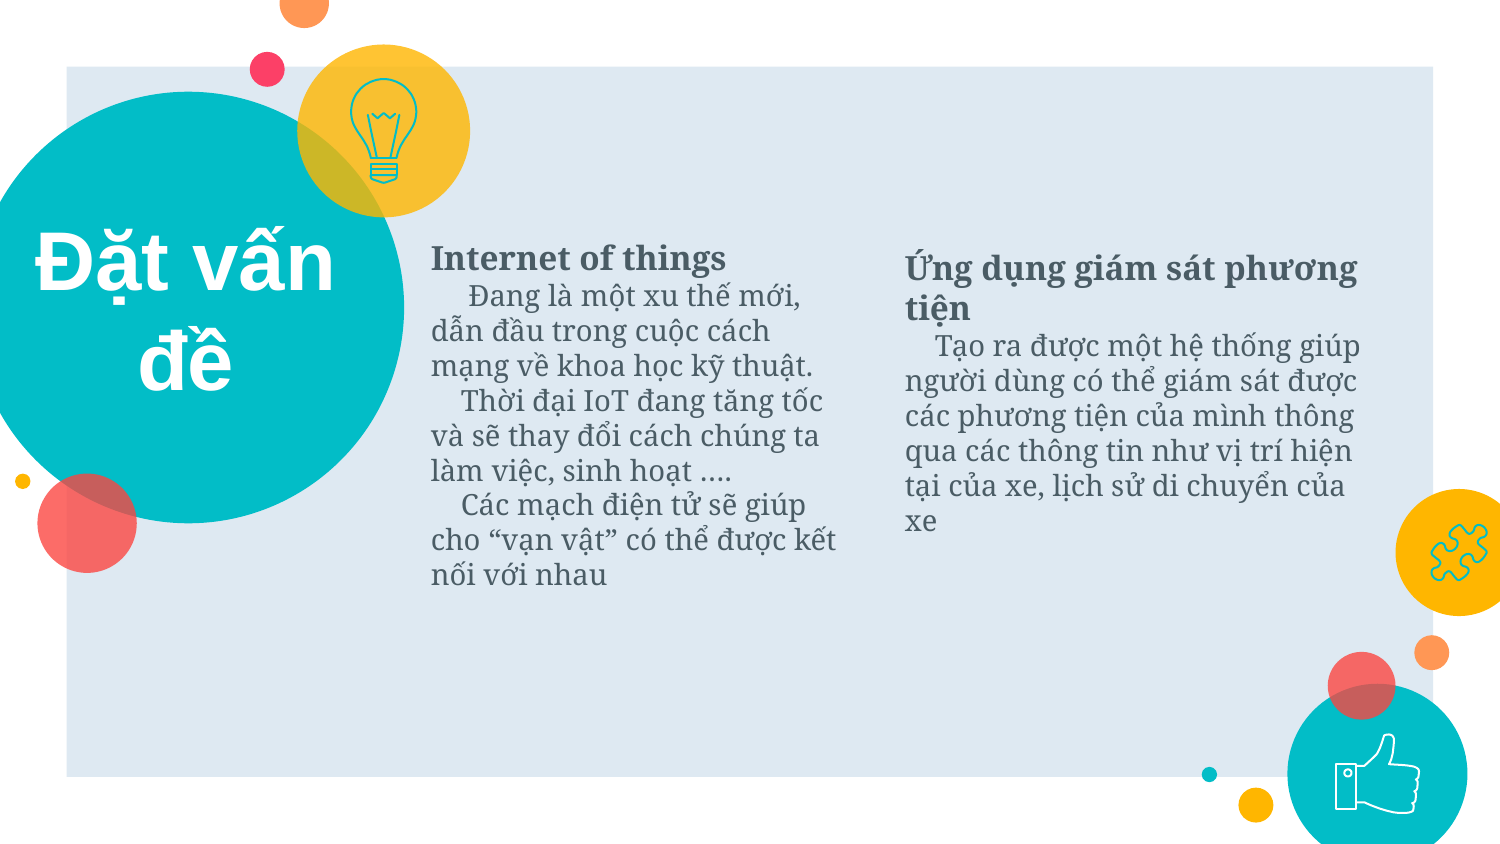

# Đặt vấn đề
Internet of things
     Đang là một xu thế mới, dẫn đầu trong cuộc cách mạng về khoa học kỹ thuật.
    Thời đại IoT đang tăng tốc và sẽ thay đổi cách chúng ta làm việc, sinh hoạt ….
    Các mạch điện tử sẽ giúp cho “vạn vật” có thể được kết nối với nhau

Ứng dụng giám sát phương tiện
    Tạo ra được một hệ thống giúp người dùng có thể giám sát được các phương tiện của mình thông qua các thông tin như vị trí hiện tại của xe, lịch sử di chuyển của xe